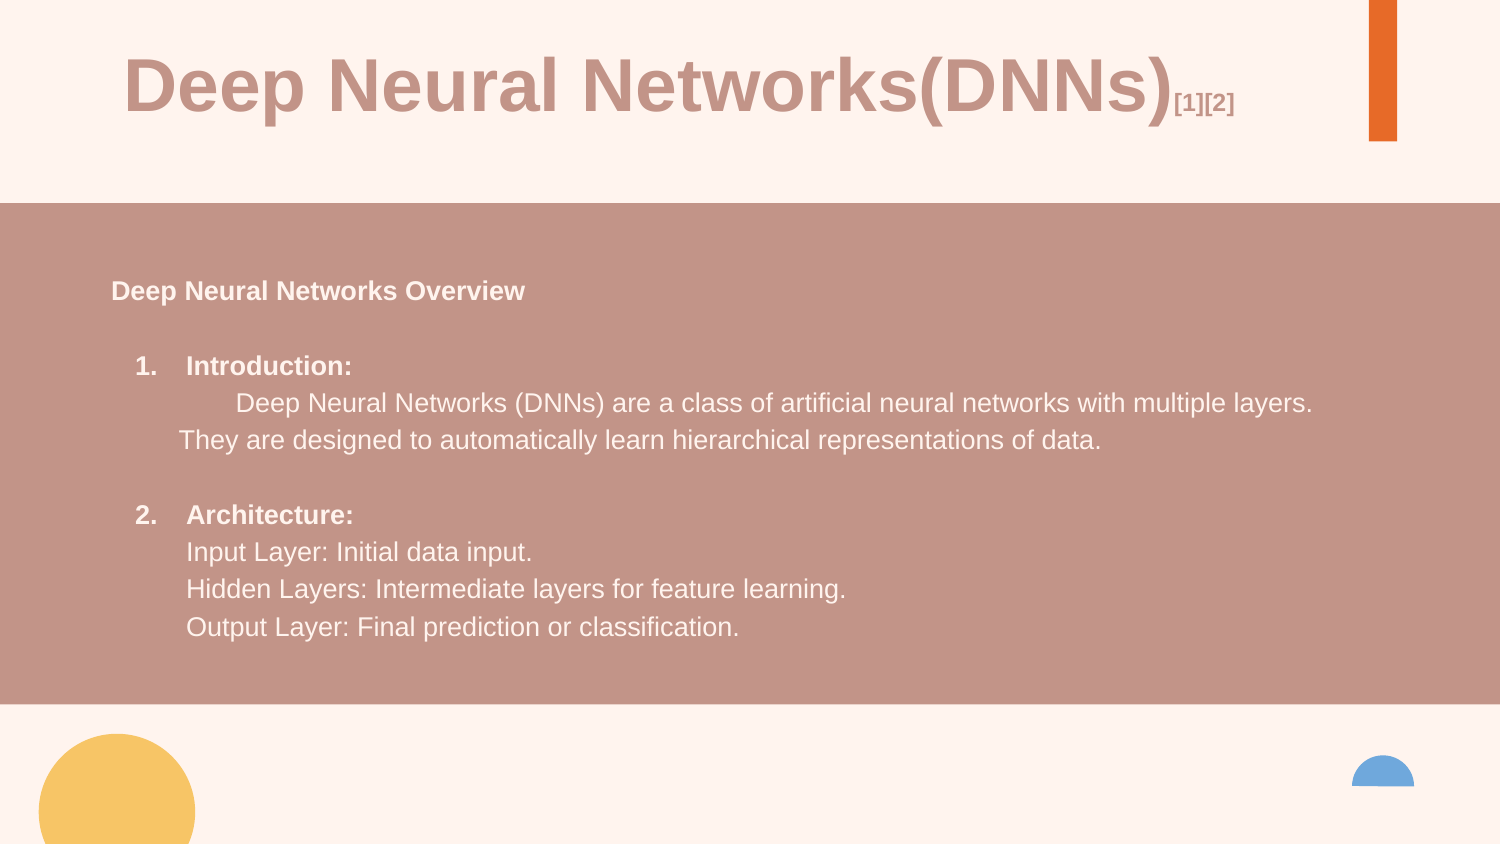

# Deep Neural Networks(DNNs)[1][2]

Deep Neural Networks Overview

Introduction:
Deep Neural Networks (DNNs) are a class of artificial neural networks with multiple layers.
         They are designed to automatically learn hierarchical representations of data.

Architecture:
          Input Layer: Initial data input.
          Hidden Layers: Intermediate layers for feature learning.
          Output Layer: Final prediction or classification.